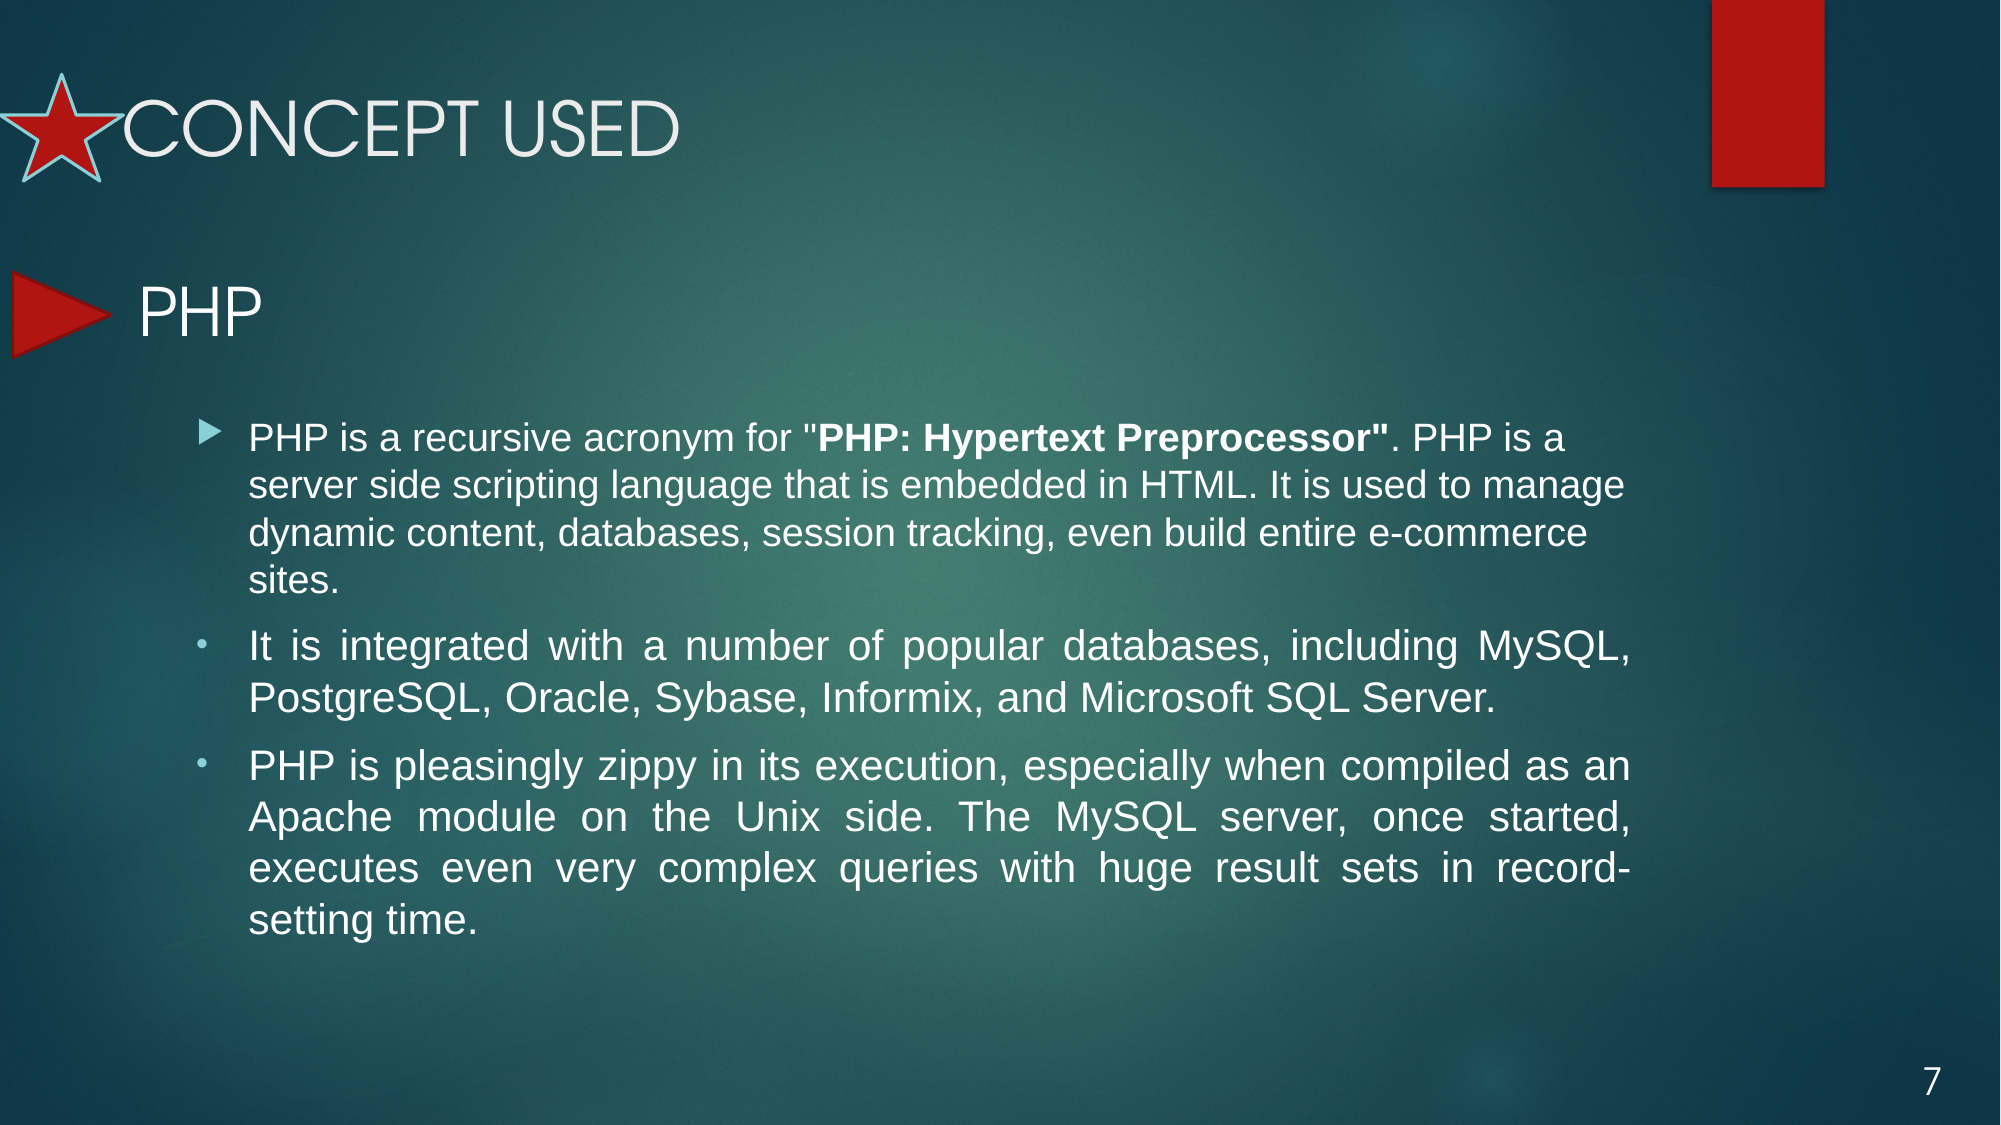

# CONCEPT USED
PHP

PHP is a recursive acronym for "PHP: Hypertext Preprocessor". PHP is a server side scripting language that is embedded in HTML. It is used to manage dynamic content, databases, session tracking, even build entire e-commerce sites.
It is integrated with a number of popular databases, including MySQL, PostgreSQL, Oracle, Sybase, Informix, and Microsoft SQL Server.
PHP is pleasingly zippy in its execution, especially when compiled as an Apache module on the Unix side. The MySQL server, once started, executes even very complex queries with huge result sets in record-setting time.

7